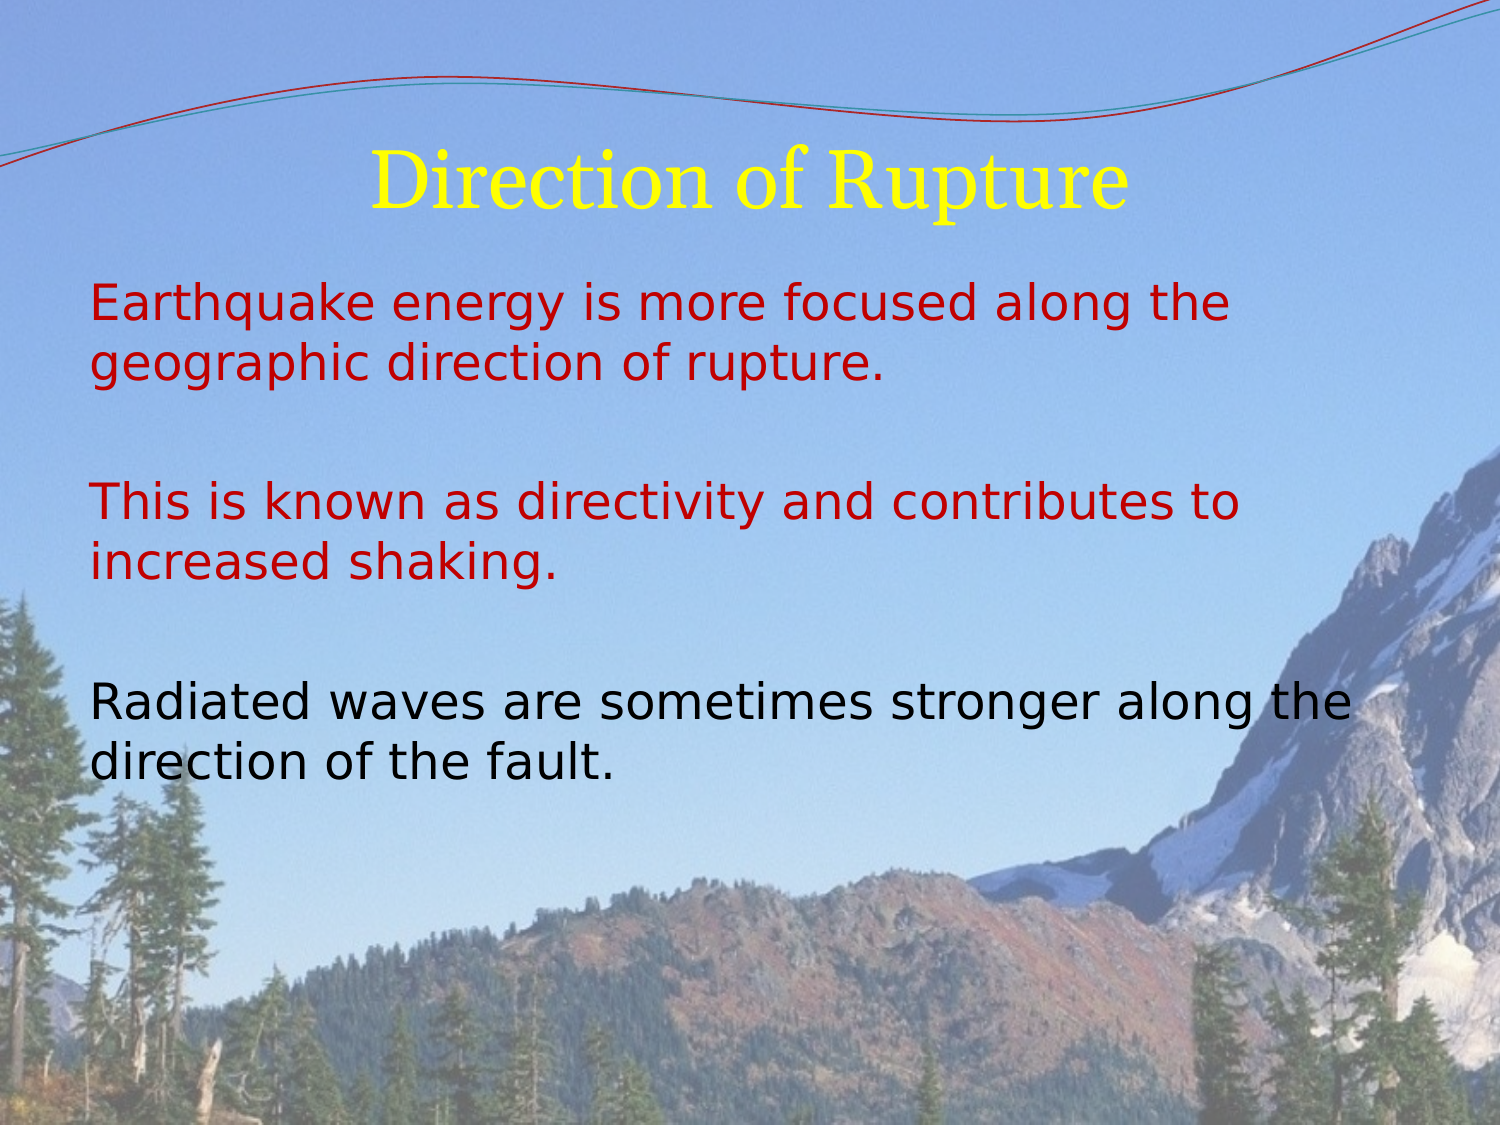

# Direction of Rupture
Earthquake energy is more focused along the geographic direction of rupture.

This is known as directivity and contributes to increased shaking.

Radiated waves are sometimes stronger along the direction of the fault.